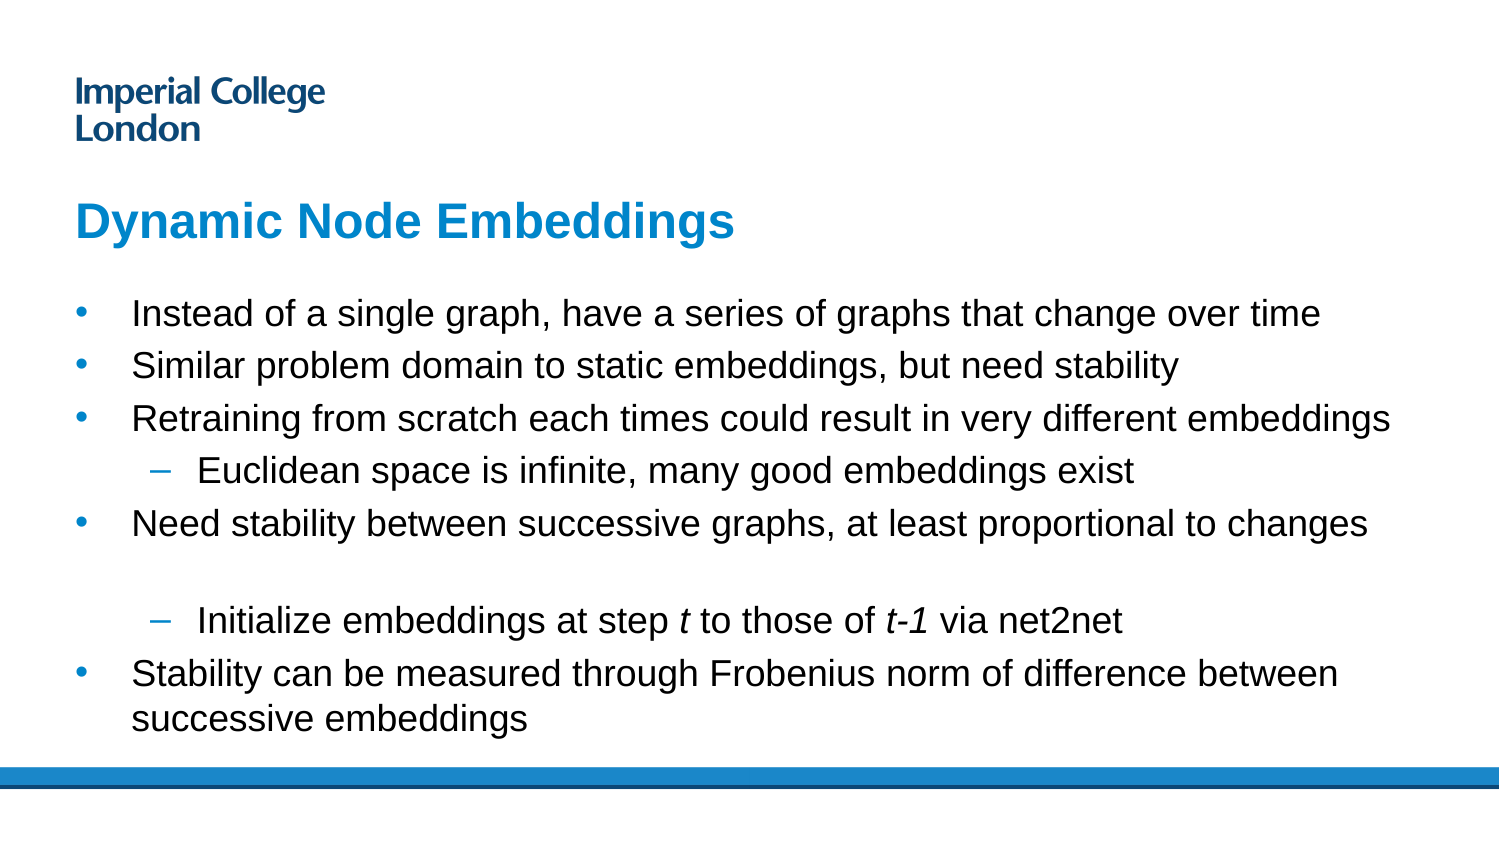

# Dynamic Node Embeddings
Instead of a single graph, have a series of graphs that change over time
Similar problem domain to static embeddings, but need stability
Retraining from scratch each times could result in very different embeddings
Euclidean space is infinite, many good embeddings exist
Need stability between successive graphs, at least proportional to changes
Initialize embeddings at step t to those of t-1 via net2net
Stability can be measured through Frobenius norm of difference between successive embeddings